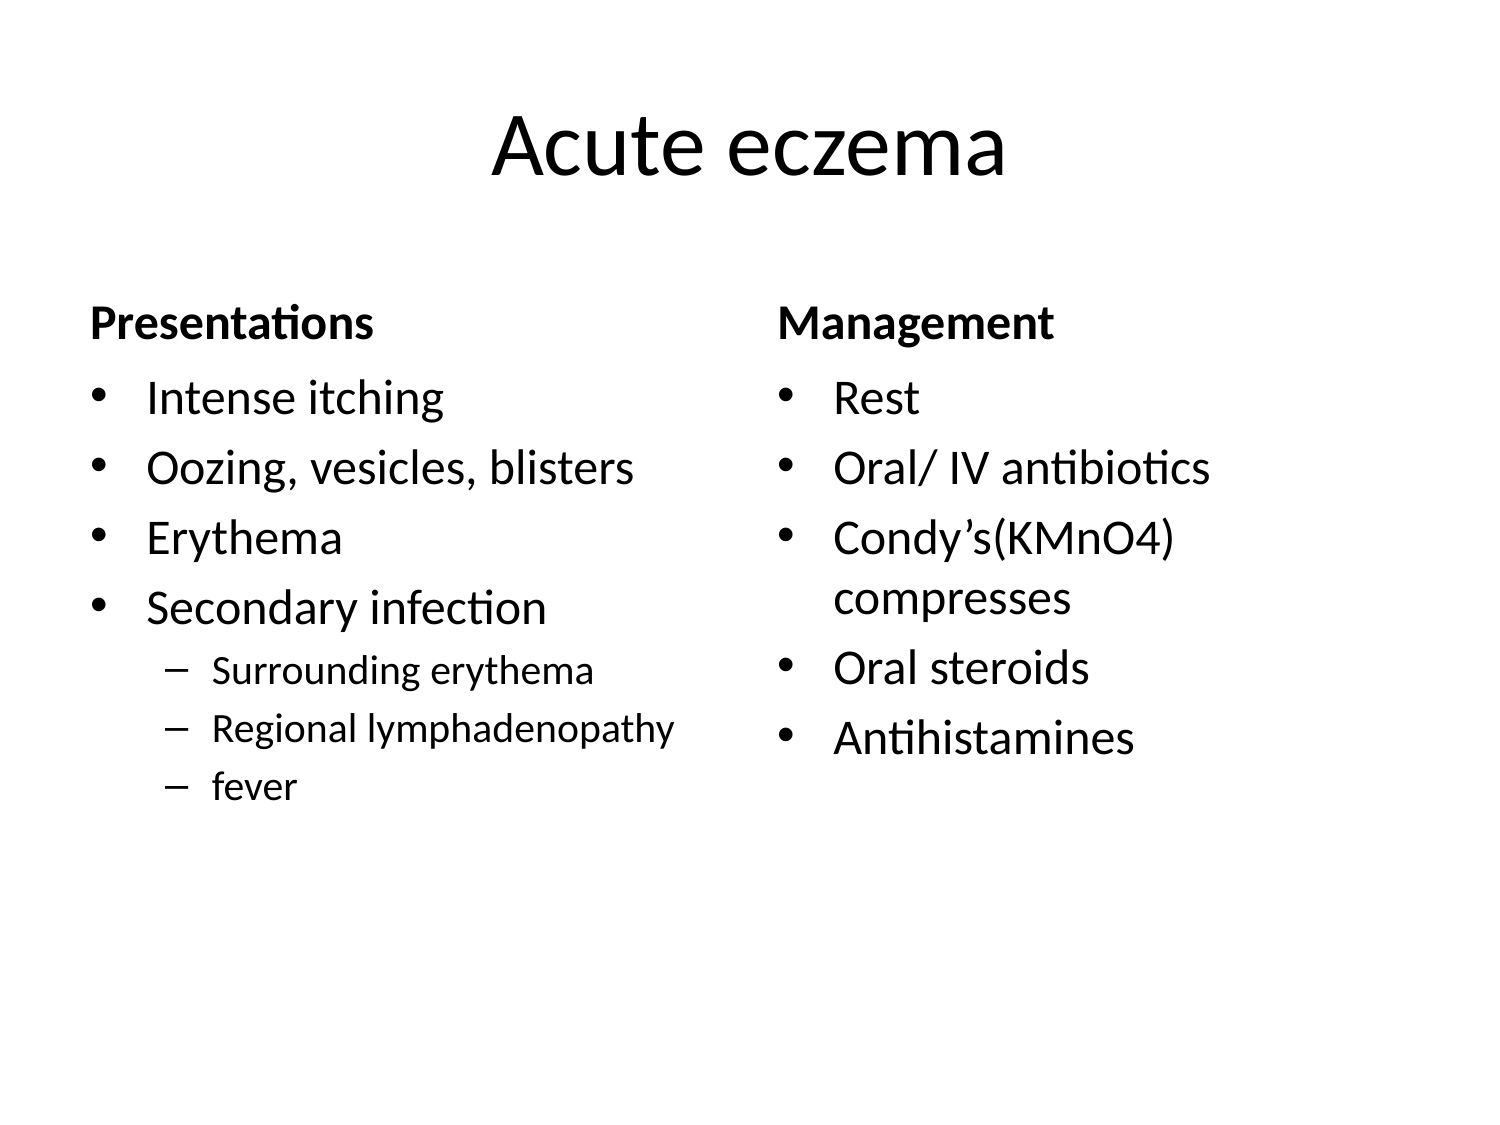

# Acute eczema
Presentations
Management
Intense itching
Oozing, vesicles, blisters
Erythema
Secondary infection
Surrounding erythema
Regional lymphadenopathy
fever
Rest
Oral/ IV antibiotics
Condy’s(KMnO4) compresses
Oral steroids
Antihistamines